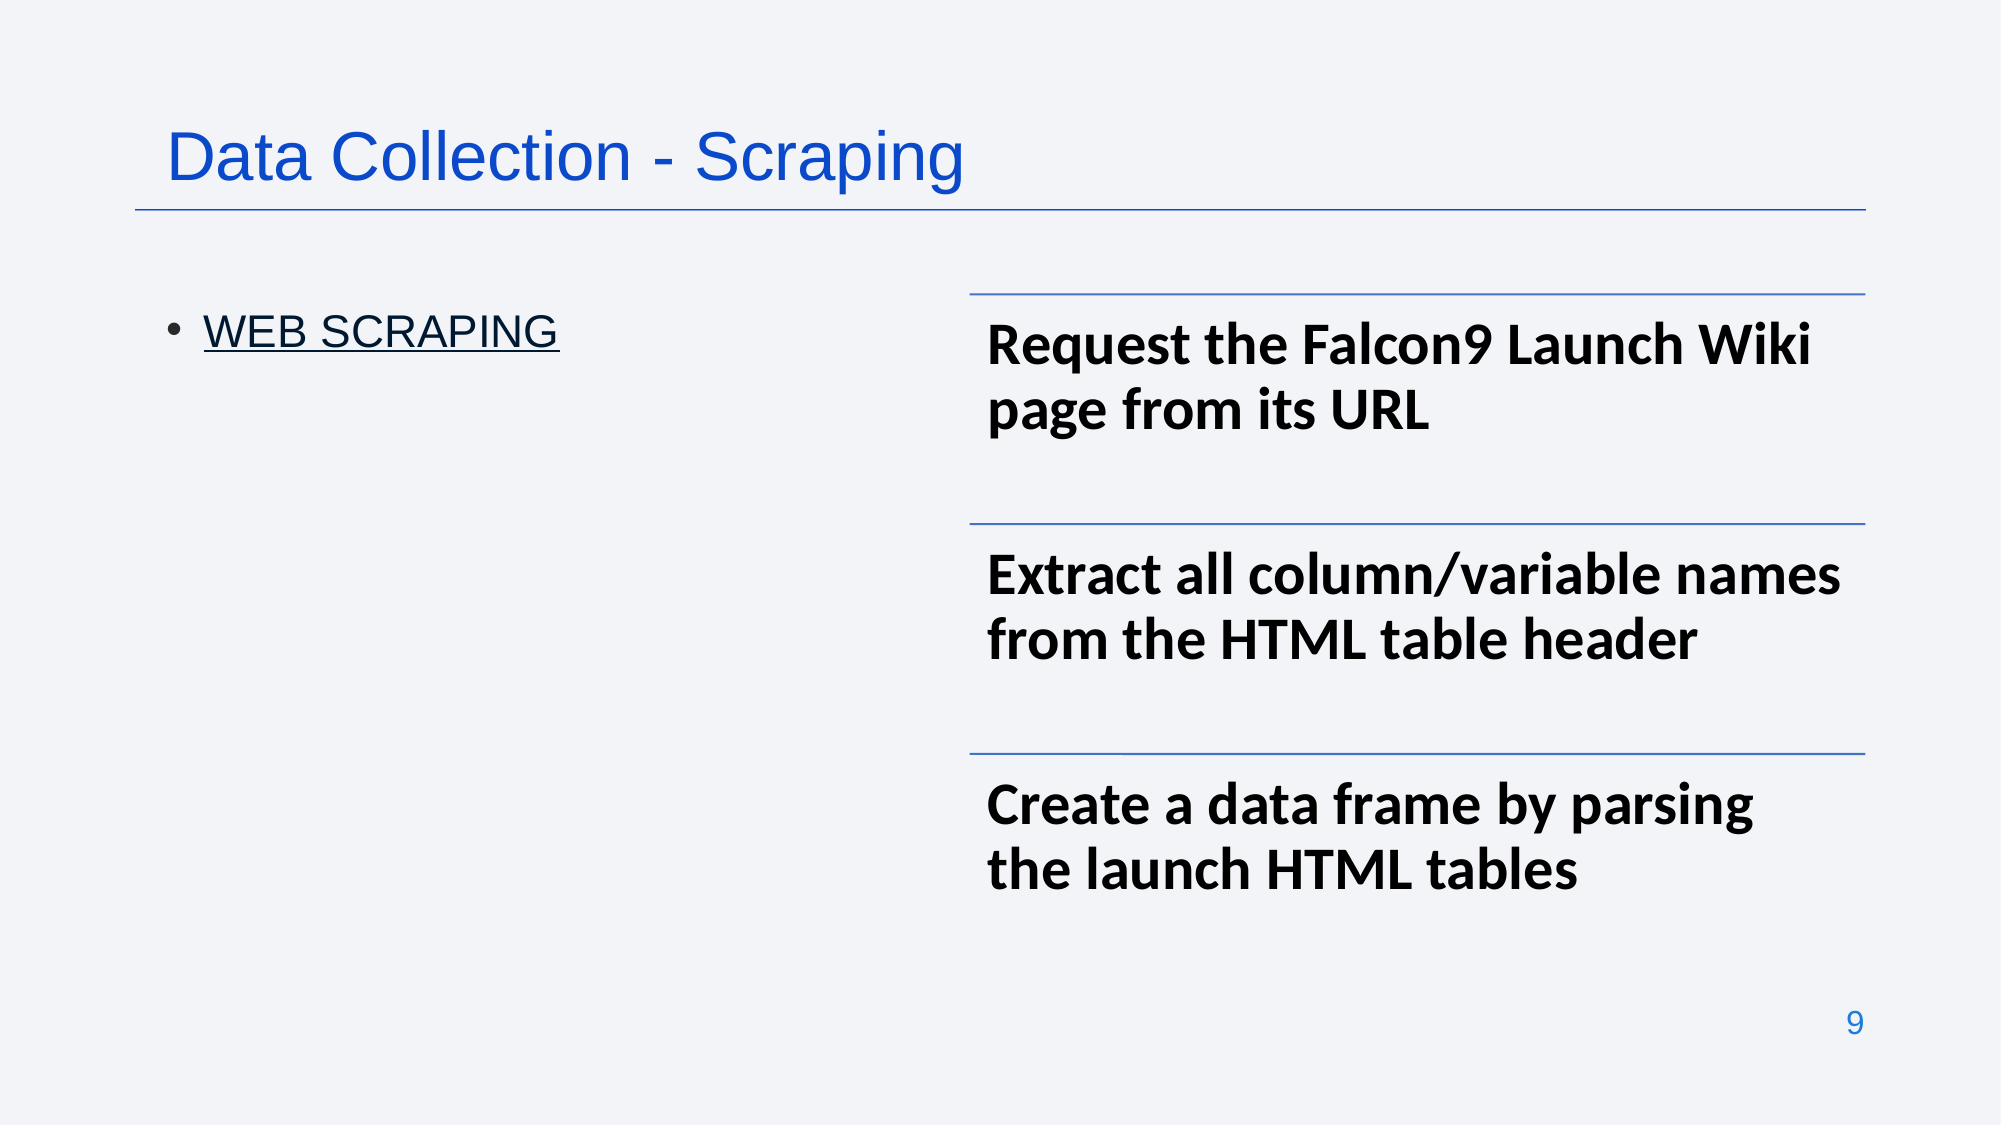

Data Collection - Scraping
WEB SCRAPING
Request the Falcon9 Launch Wiki page from its URL
Extract all column/variable names from the HTML table header
Create a data frame by parsing the launch HTML tables
9